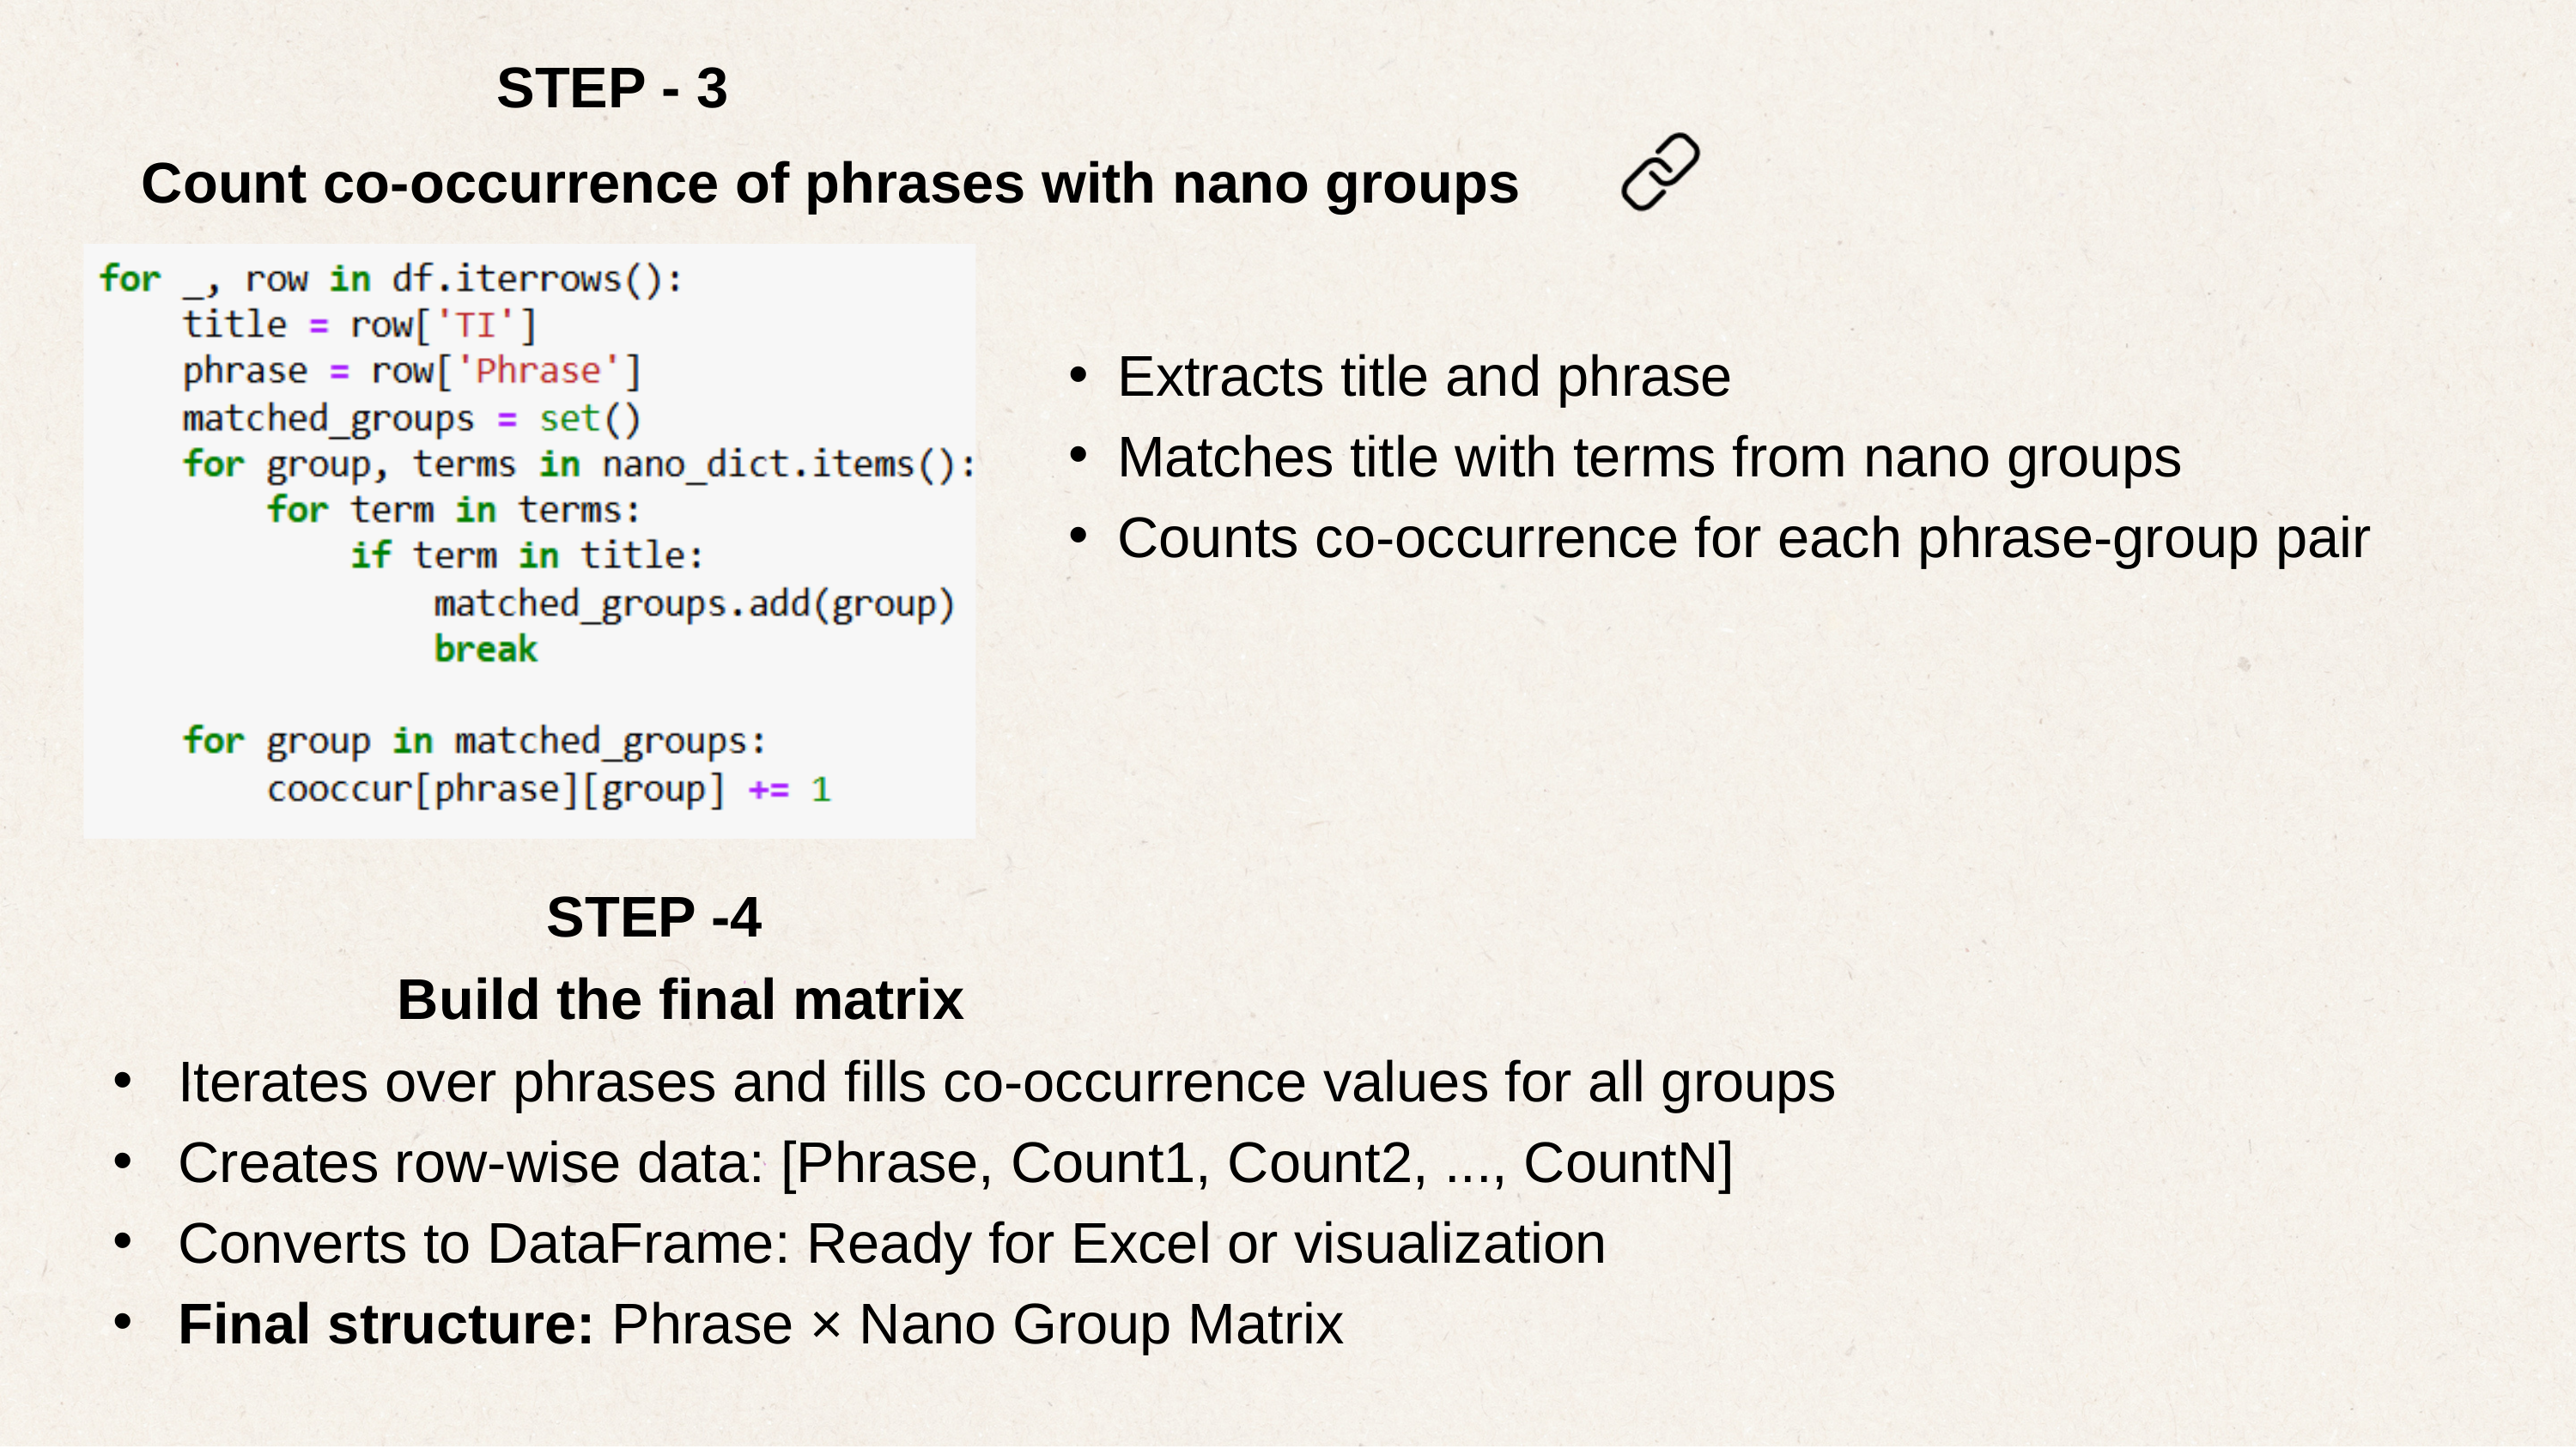

STEP - 3

Count co-occurrence of phrases with nano groups

Extracts title and phrase
Matches title with terms from nano groups
Counts co-occurrence for each phrase-group pair
STEP -4
Build the final matrix
 Iterates over phrases and fills co-occurrence values for all groups
 Creates row-wise data: [Phrase, Count1, Count2, ..., CountN]
 Converts to DataFrame: Ready for Excel or visualization
 Final structure: Phrase × Nano Group Matrix